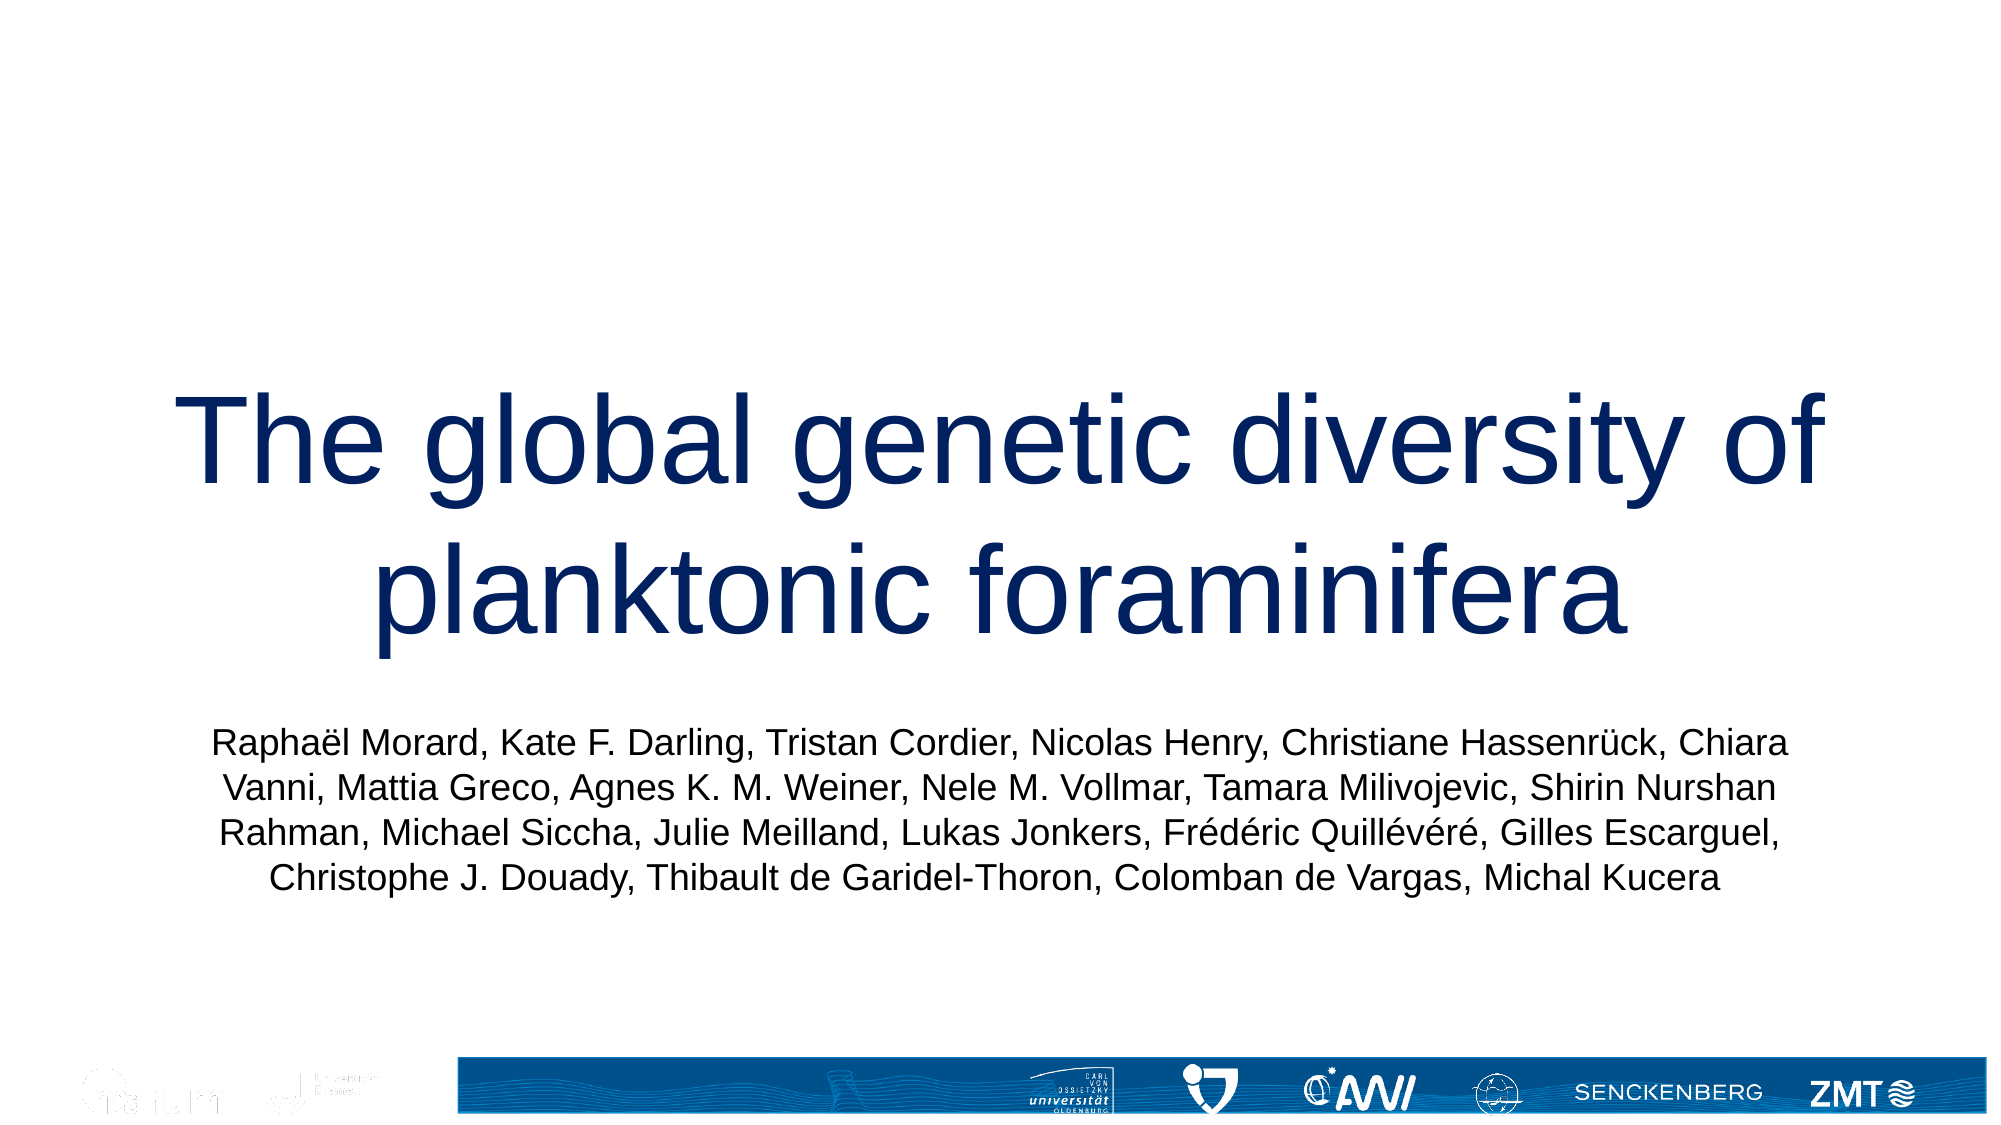

The global genetic diversity of planktonic foraminifera
Raphaël Morard, Kate F. Darling, Tristan Cordier, Nicolas Henry, Christiane Hassenrück, Chiara Vanni, Mattia Greco, Agnes K. M. Weiner, Nele M. Vollmar, Tamara Milivojevic, Shirin Nurshan Rahman, Michael Siccha, Julie Meilland, Lukas Jonkers, Frédéric Quillévéré, Gilles Escarguel, Christophe J. Douady, Thibault de Garidel-Thoron, Colomban de Vargas, Michal Kucera